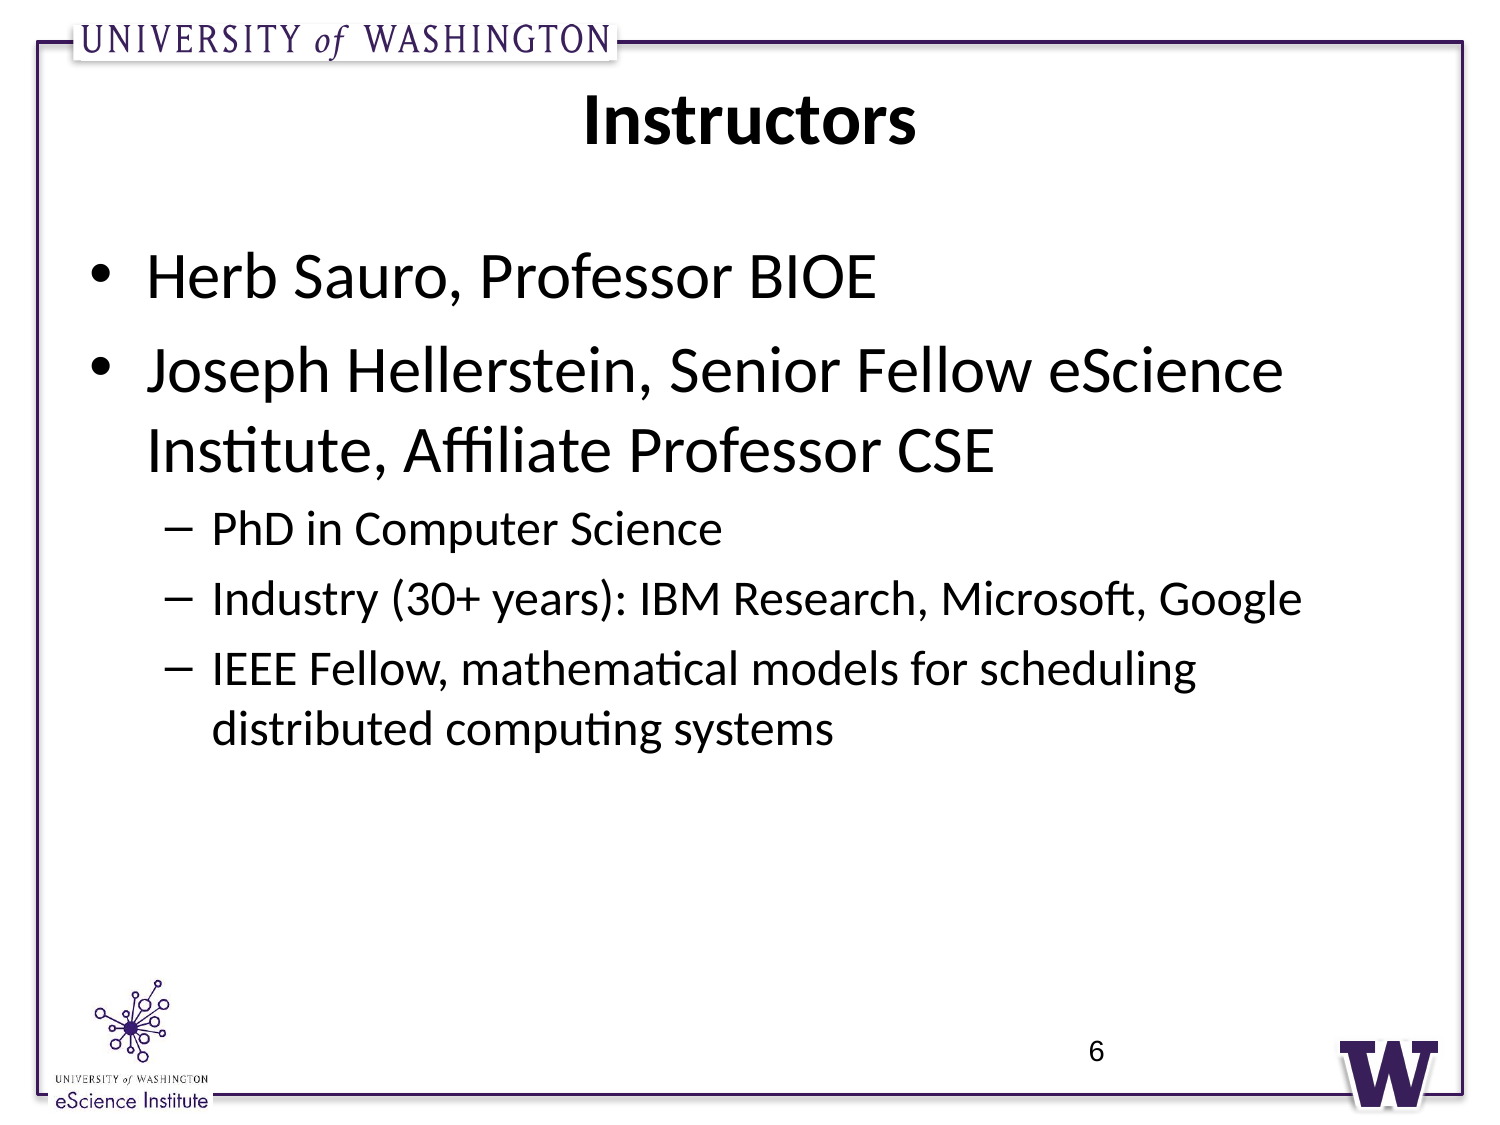

# Instructors
Herb Sauro, Professor BIOE
Joseph Hellerstein, Senior Fellow eScience Institute, Affiliate Professor CSE
PhD in Computer Science
Industry (30+ years): IBM Research, Microsoft, Google
IEEE Fellow, mathematical models for scheduling distributed computing systems
6